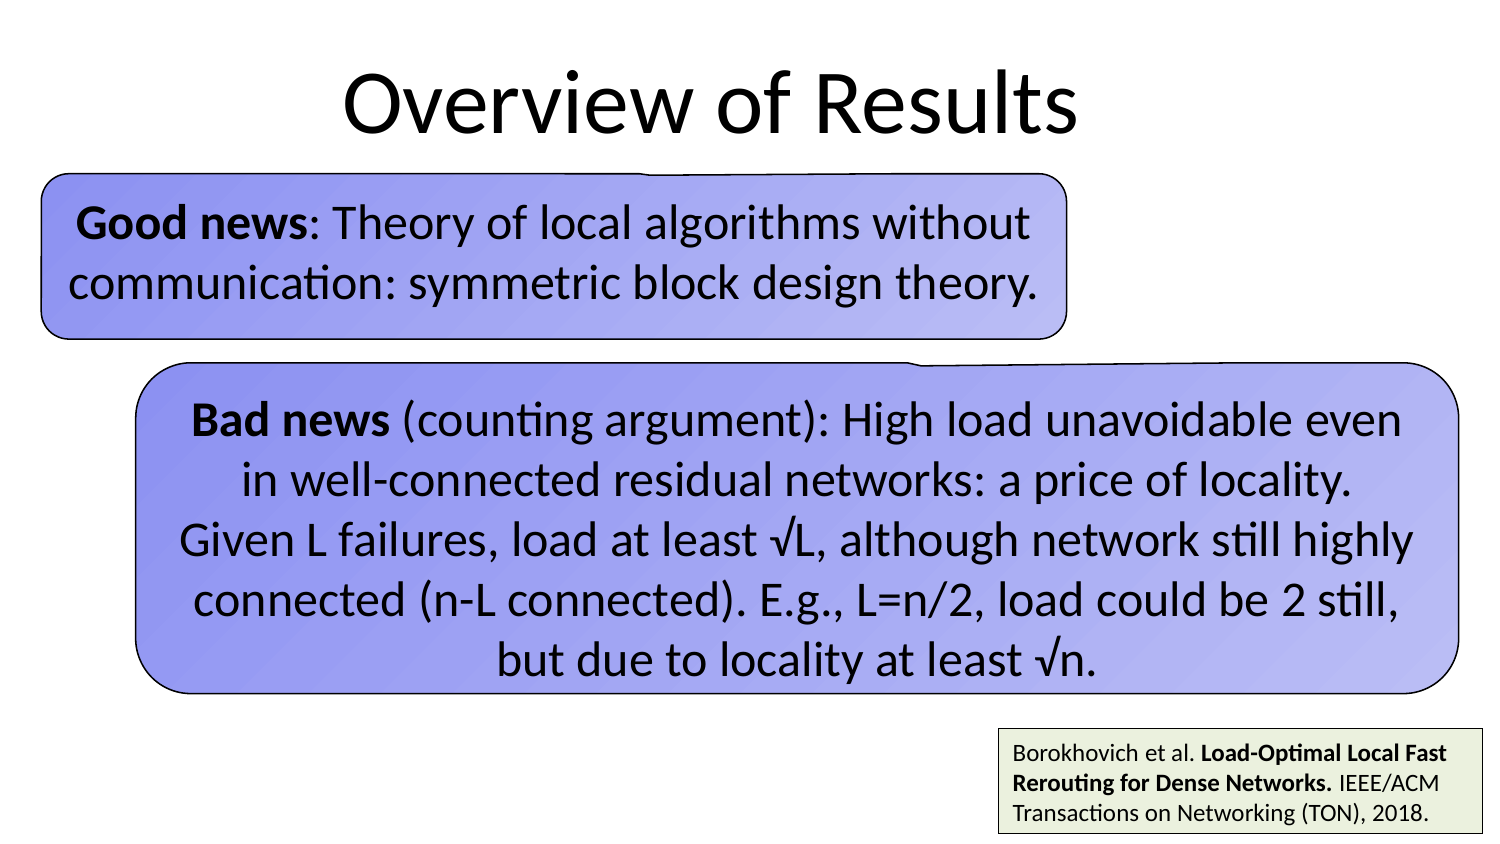

# Overview of Results
Good news: Theory of local algorithms without communication: symmetric block design theory.

Bad news (counting argument): High load unavoidable even in well-connected residual networks: a price of locality.
Given L failures, load at least √L, although network still highly connected (n-L connected). E.g., L=n/2, load could be 2 still, but due to locality at least √n.

Borokhovich et al. Load-Optimal Local Fast Rerouting for Dense Networks. IEEE/ACM Transactions on Networking (TON), 2018.